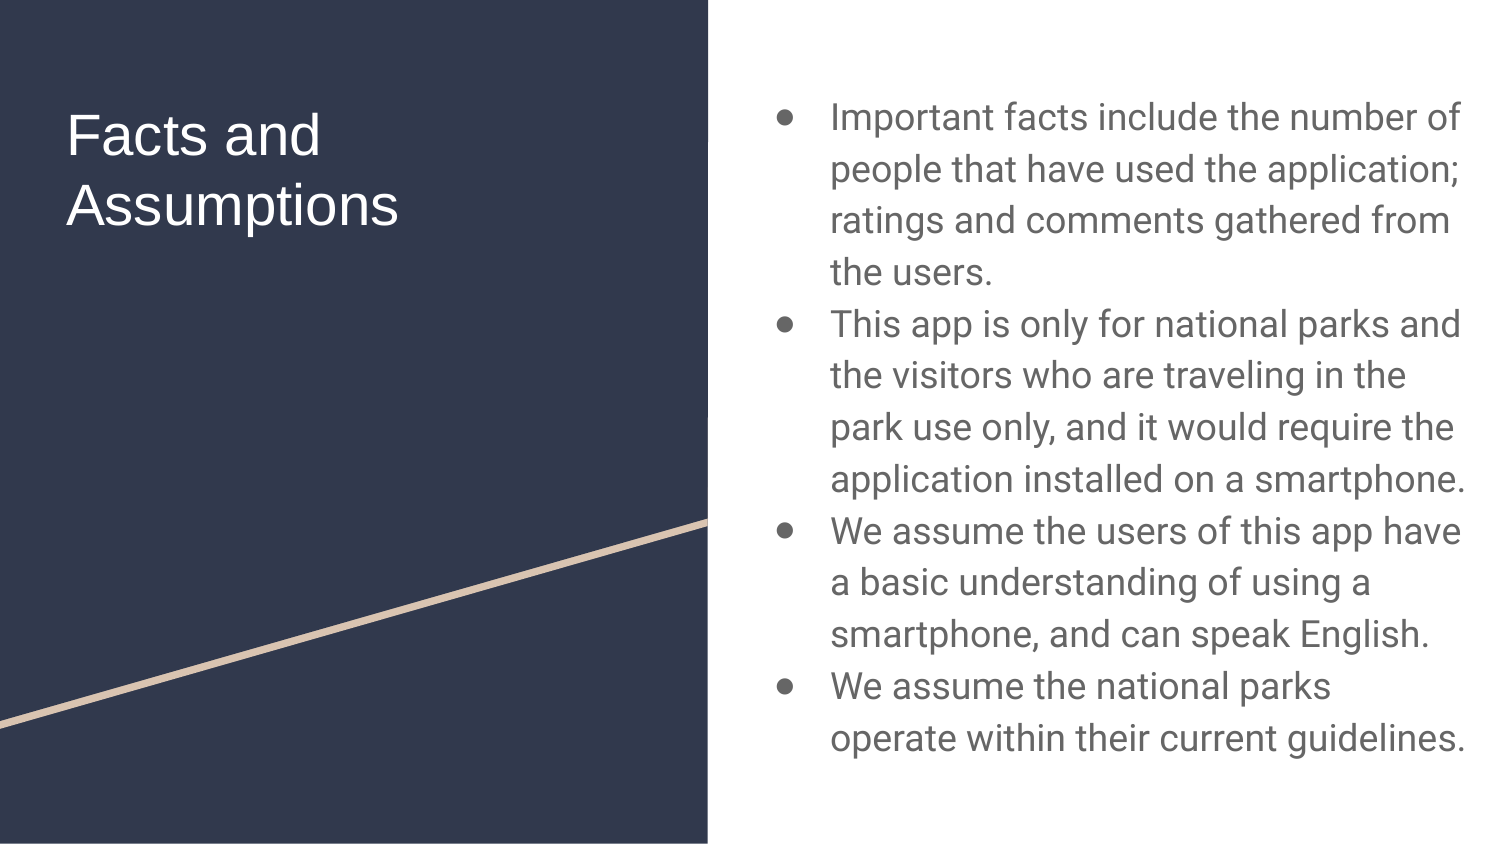

Important facts include the number of people that have used the application; ratings and comments gathered from the users.
This app is only for national parks and the visitors who are traveling in the park use only, and it would require the application installed on a smartphone.
We assume the users of this app have a basic understanding of using a smartphone, and can speak English.
We assume the national parks operate within their current guidelines.
# Facts and Assumptions